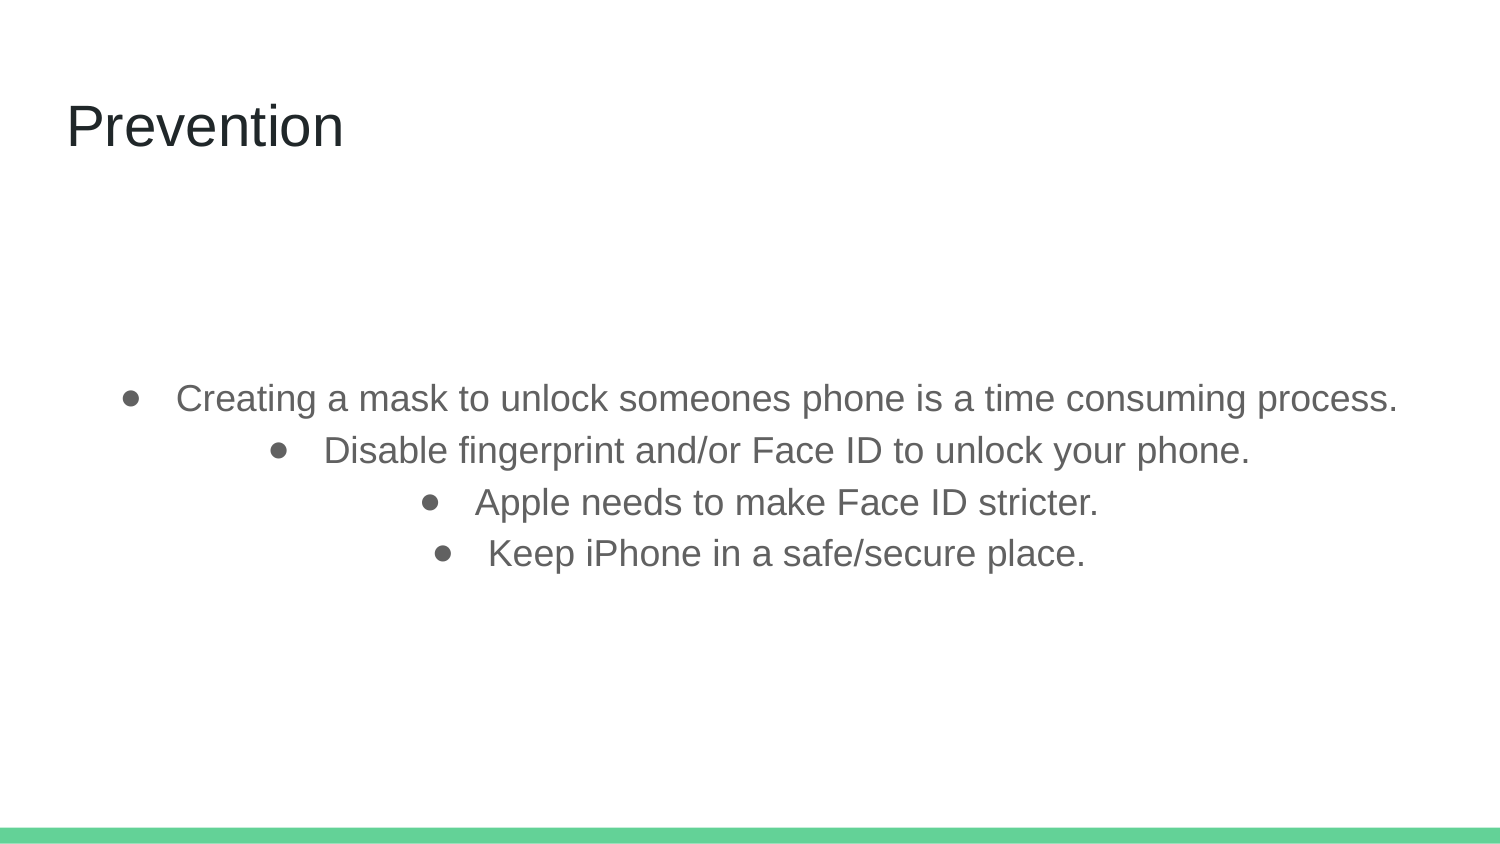

# Prevention

Creating a mask to unlock someones phone is a time consuming process.
Disable fingerprint and/or Face ID to unlock your phone.
Apple needs to make Face ID stricter.
Keep iPhone in a safe/secure place.